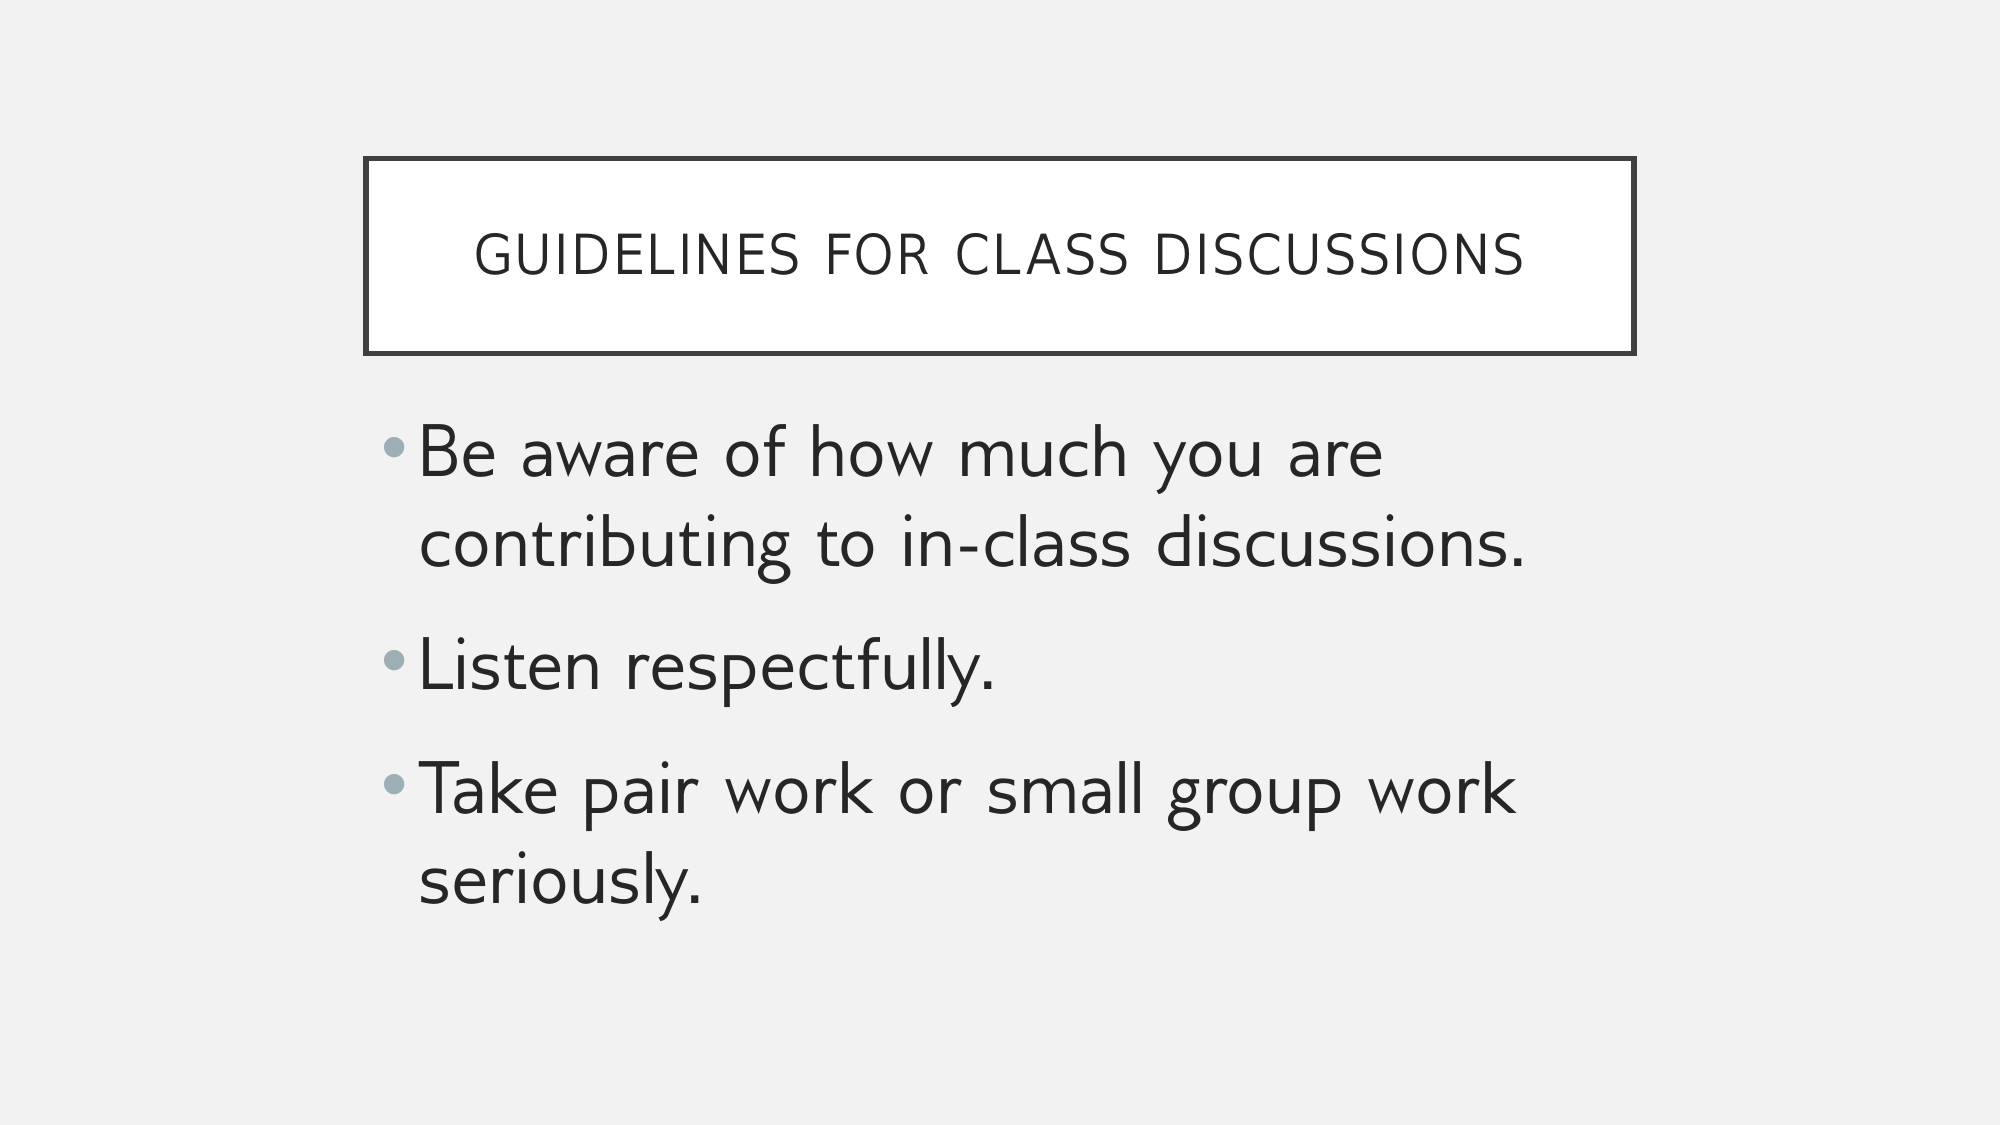

# Guidelines for class discussions
Be aware of how much you are contributing to in-class discussions.
Listen respectfully.
Take pair work or small group work seriously.